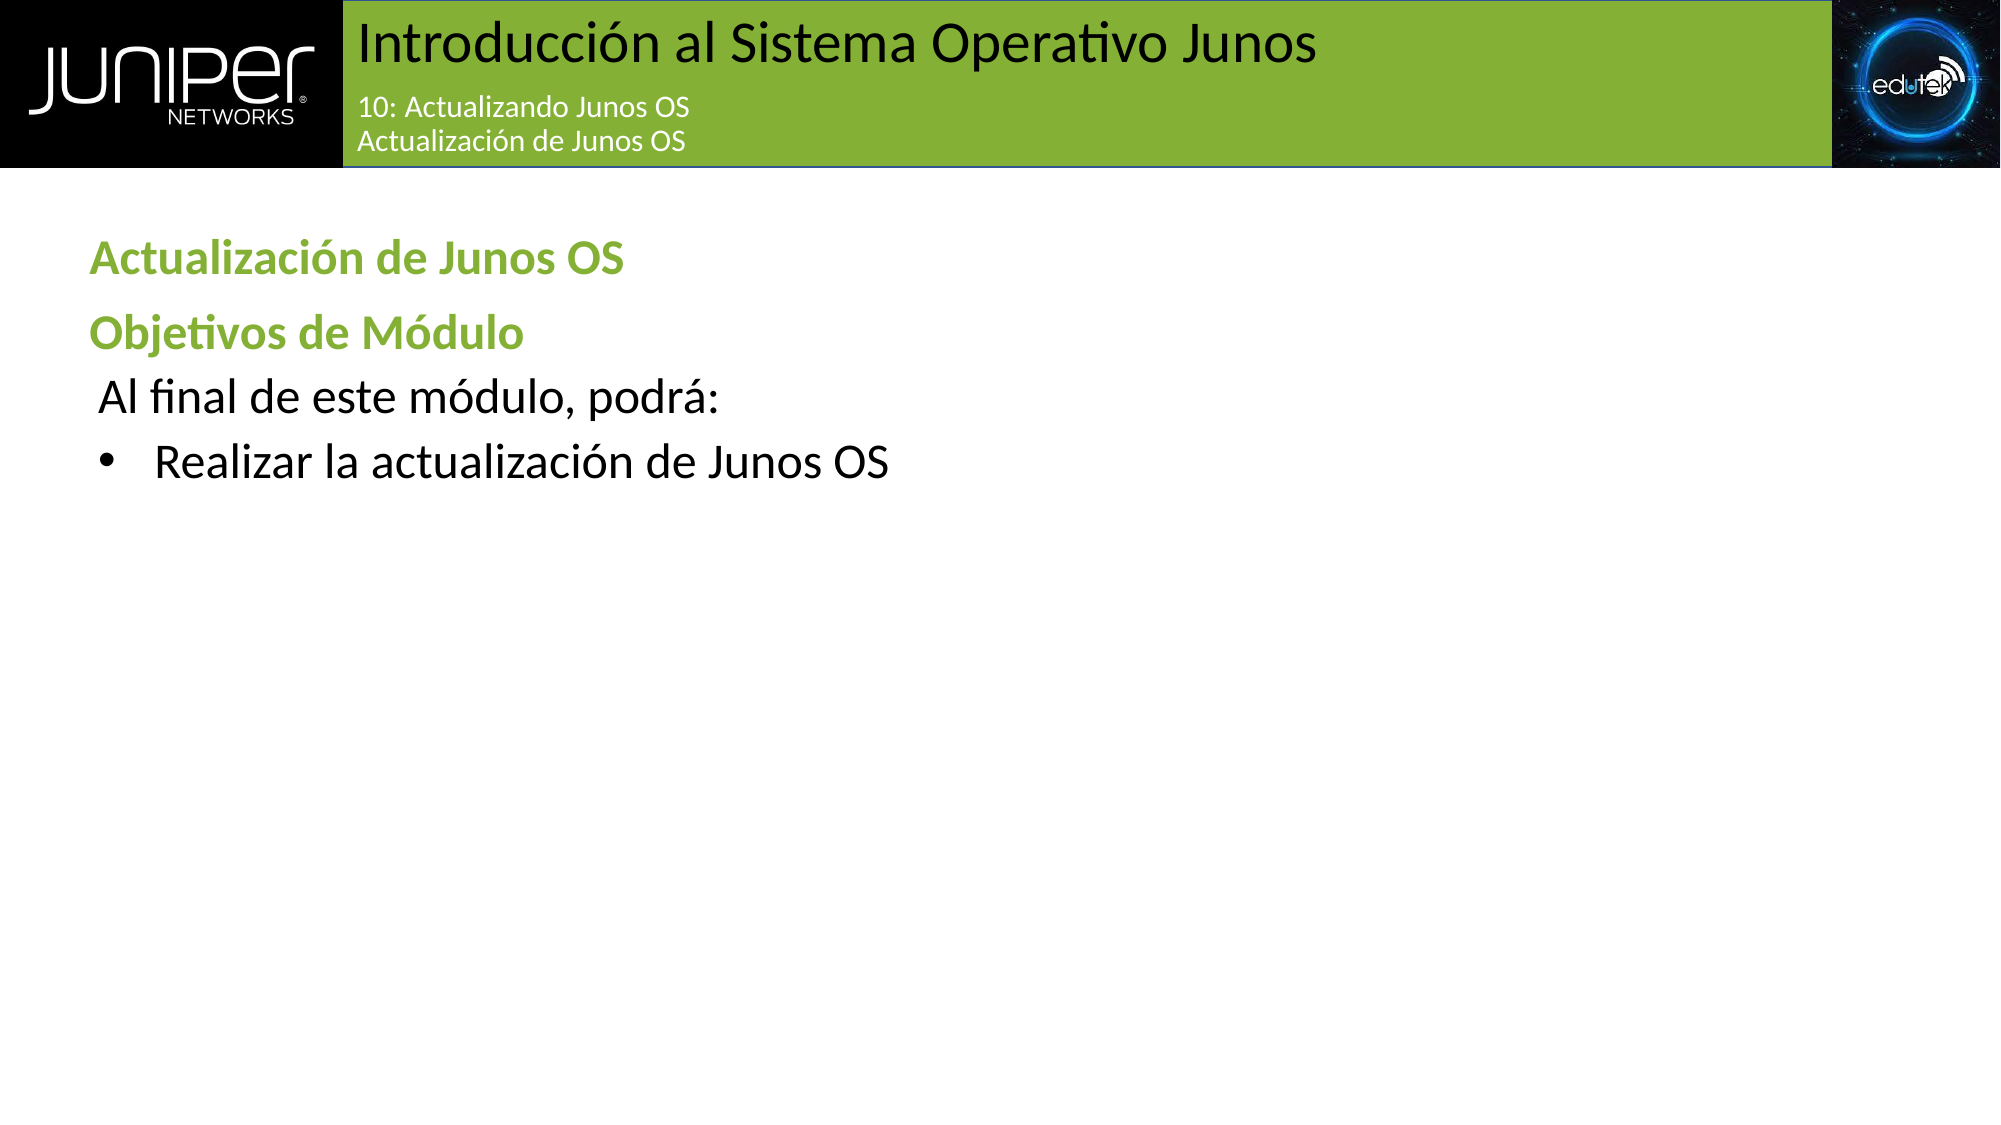

# Introducción al Sistema Operativo Junos
10: Actualizando Junos OS
Actualización de Junos OS
Actualización de Junos OS
Objetivos de Módulo
Al final de este módulo, podrá:
Realizar la actualización de Junos OS